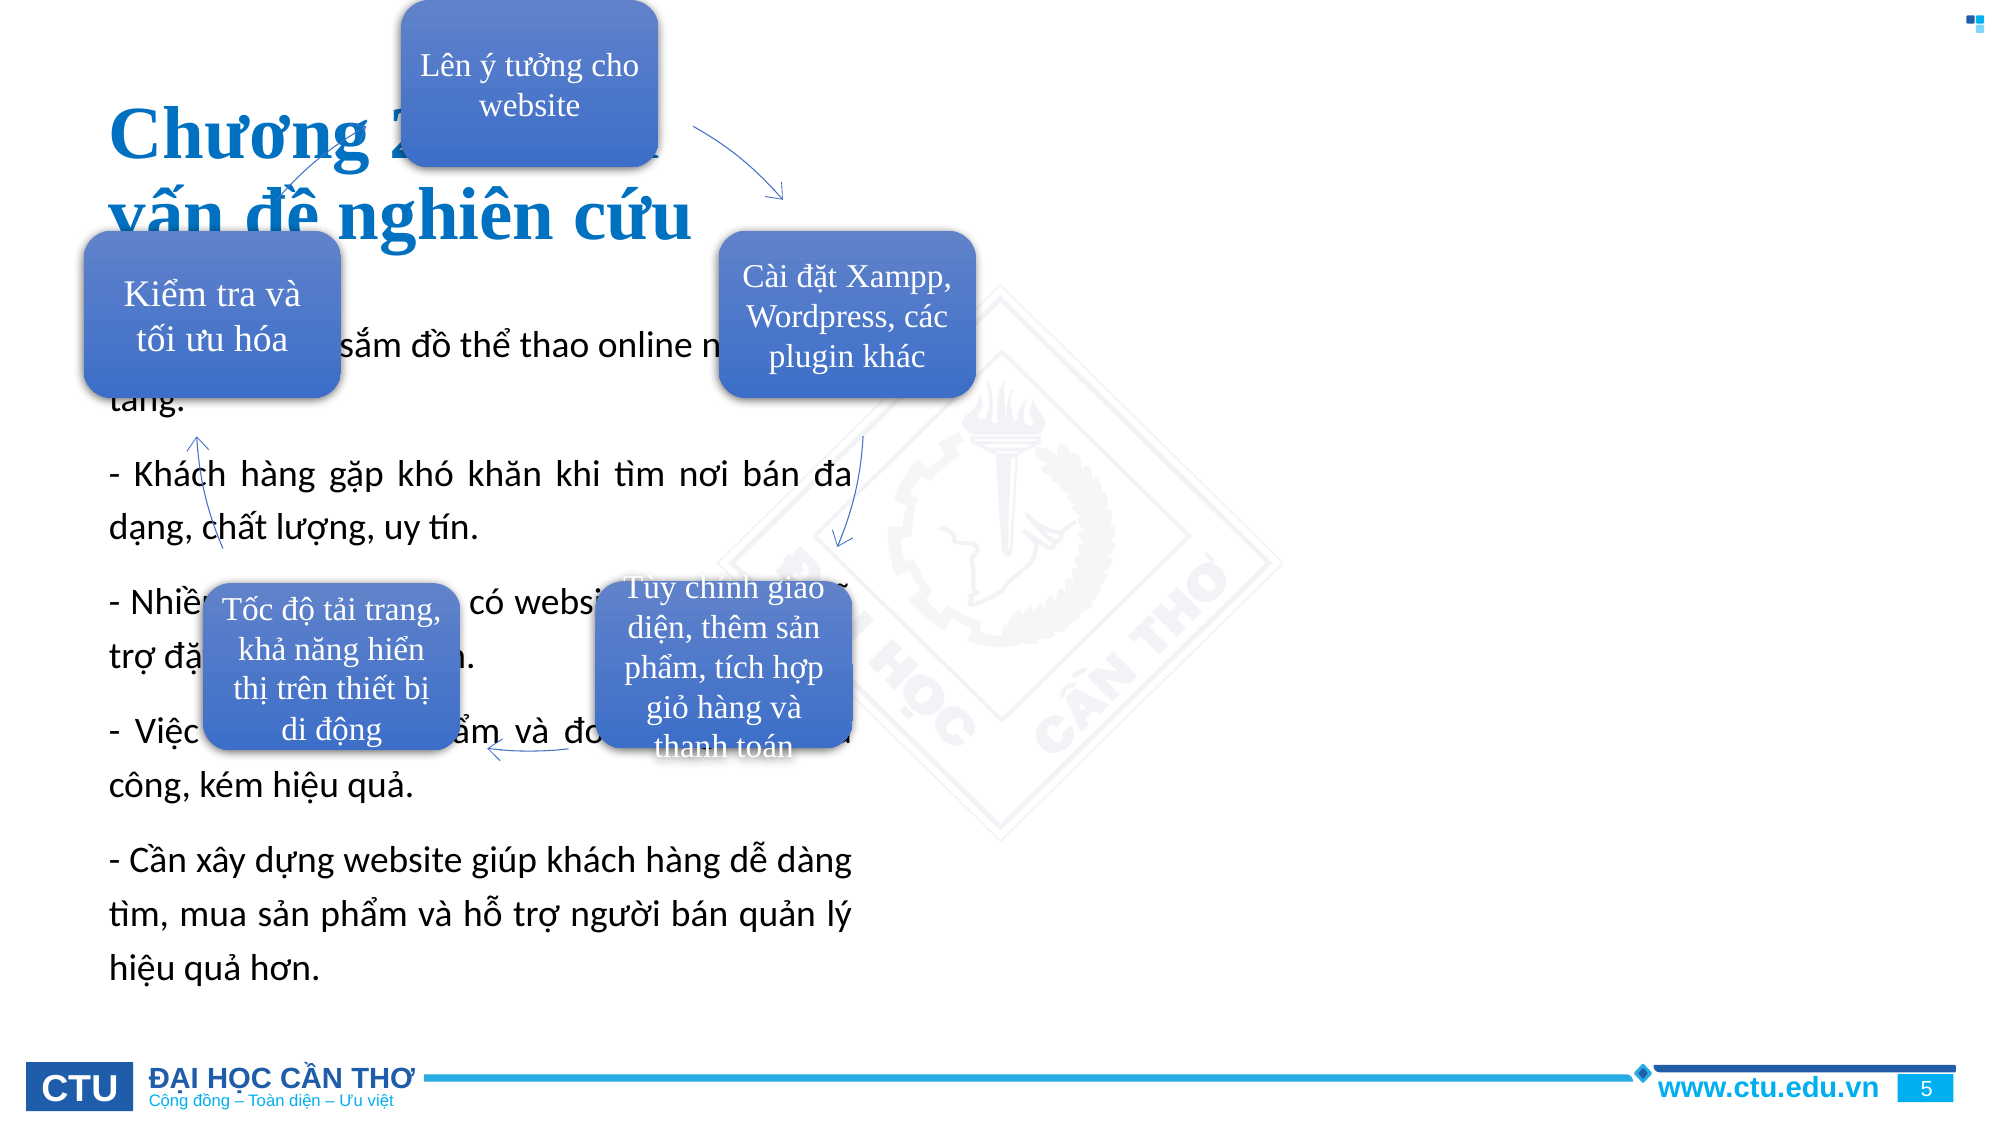

# Chương 2: Mô tả vấn đề nghiên cứu
Lên ý tưởng cho website
Cài đặt Xampp, Wordpress, các plugin khác
Tùy chỉnh giao diện, thêm sản phẩm, tích hợp giỏ hàng và thanh toán
Tốc độ tải trang, khả năng hiển thị trên thiết bị di động
Kiểm tra và tối ưu hóa
- Nhu cầu mua sắm đồ thể thao online ngày càng tăng.
- Khách hàng gặp khó khăn khi tìm nơi bán đa dạng, chất lượng, uy tín.
- Nhiều cửa hàng chưa có website hoặc chưa hỗ trợ đặt hàng trực tuyến.
- Việc quản lý sản phẩm và đơn hàng còn thủ công, kém hiệu quả.
- Cần xây dựng website giúp khách hàng dễ dàng tìm, mua sản phẩm và hỗ trợ người bán quản lý hiệu quả hơn.